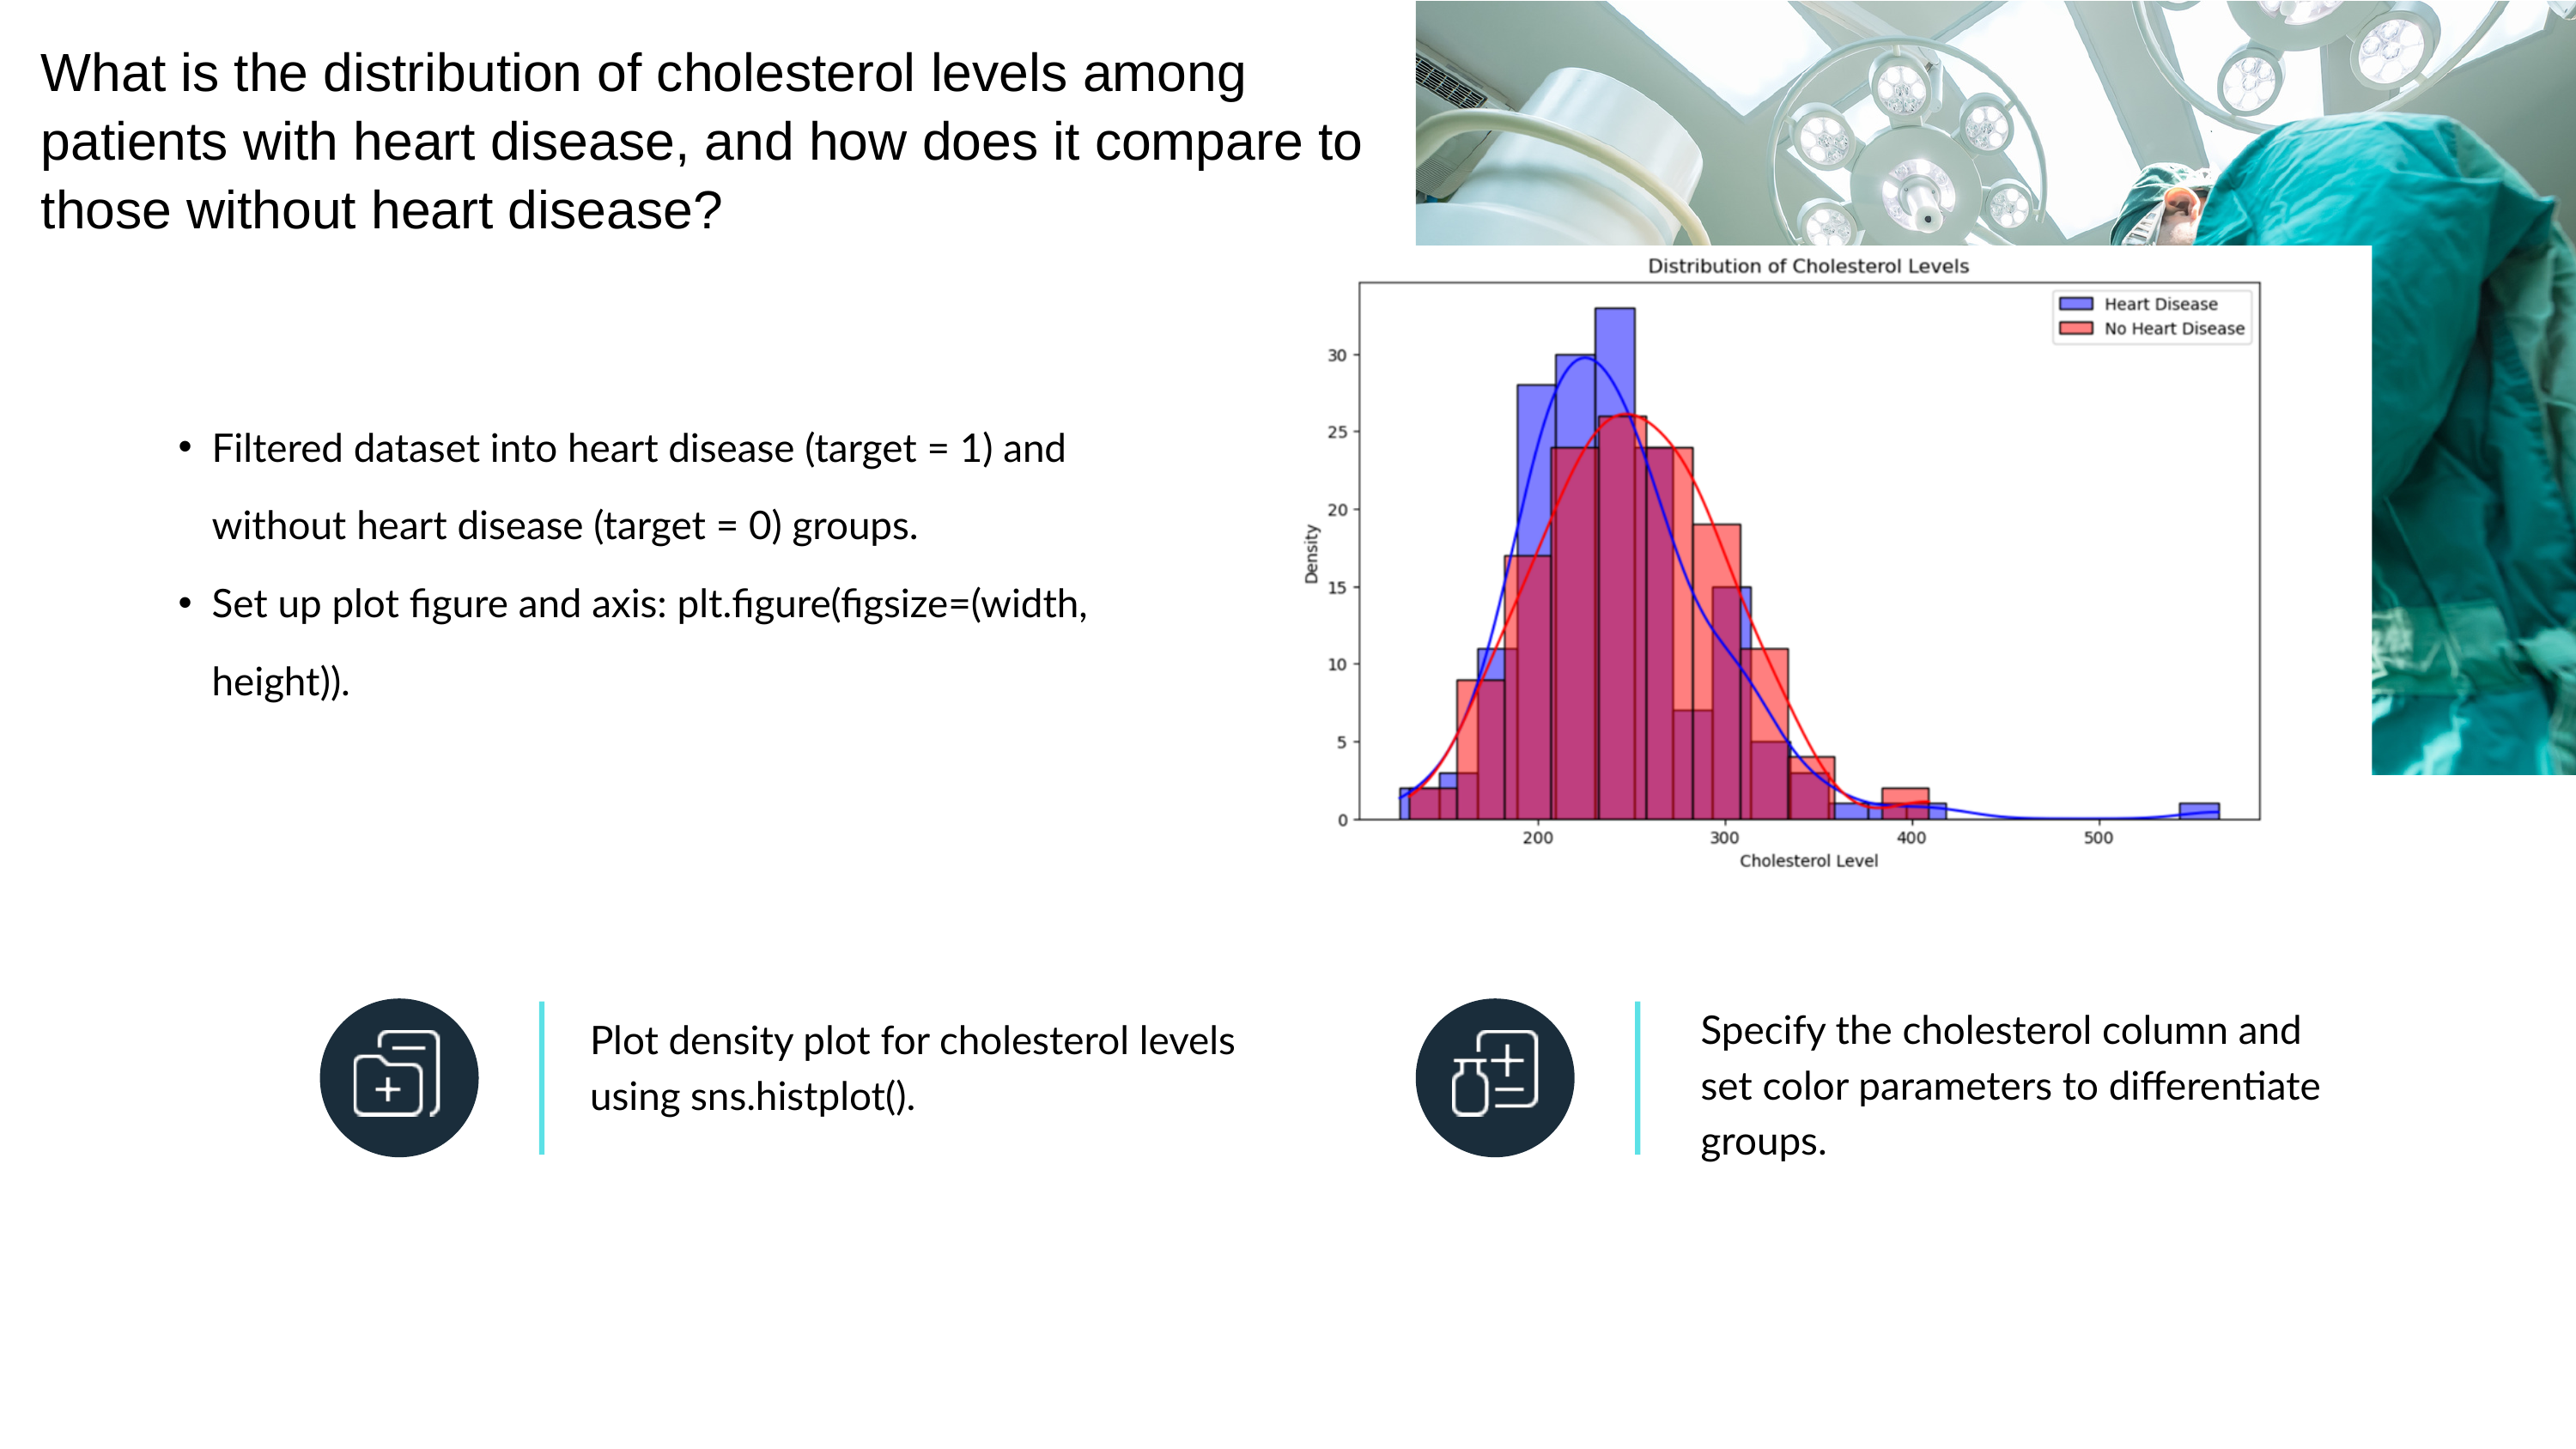

What is the distribution of cholesterol levels among patients with heart disease, and how does it compare to those without heart disease?

Filtered dataset into heart disease (target = 1) and without heart disease (target = 0) groups.
Set up plot figure and axis: plt.figure(figsize=(width, height)).

Specify the cholesterol column and set color parameters to differentiate groups.

Plot density plot for cholesterol levels using sns.histplot().